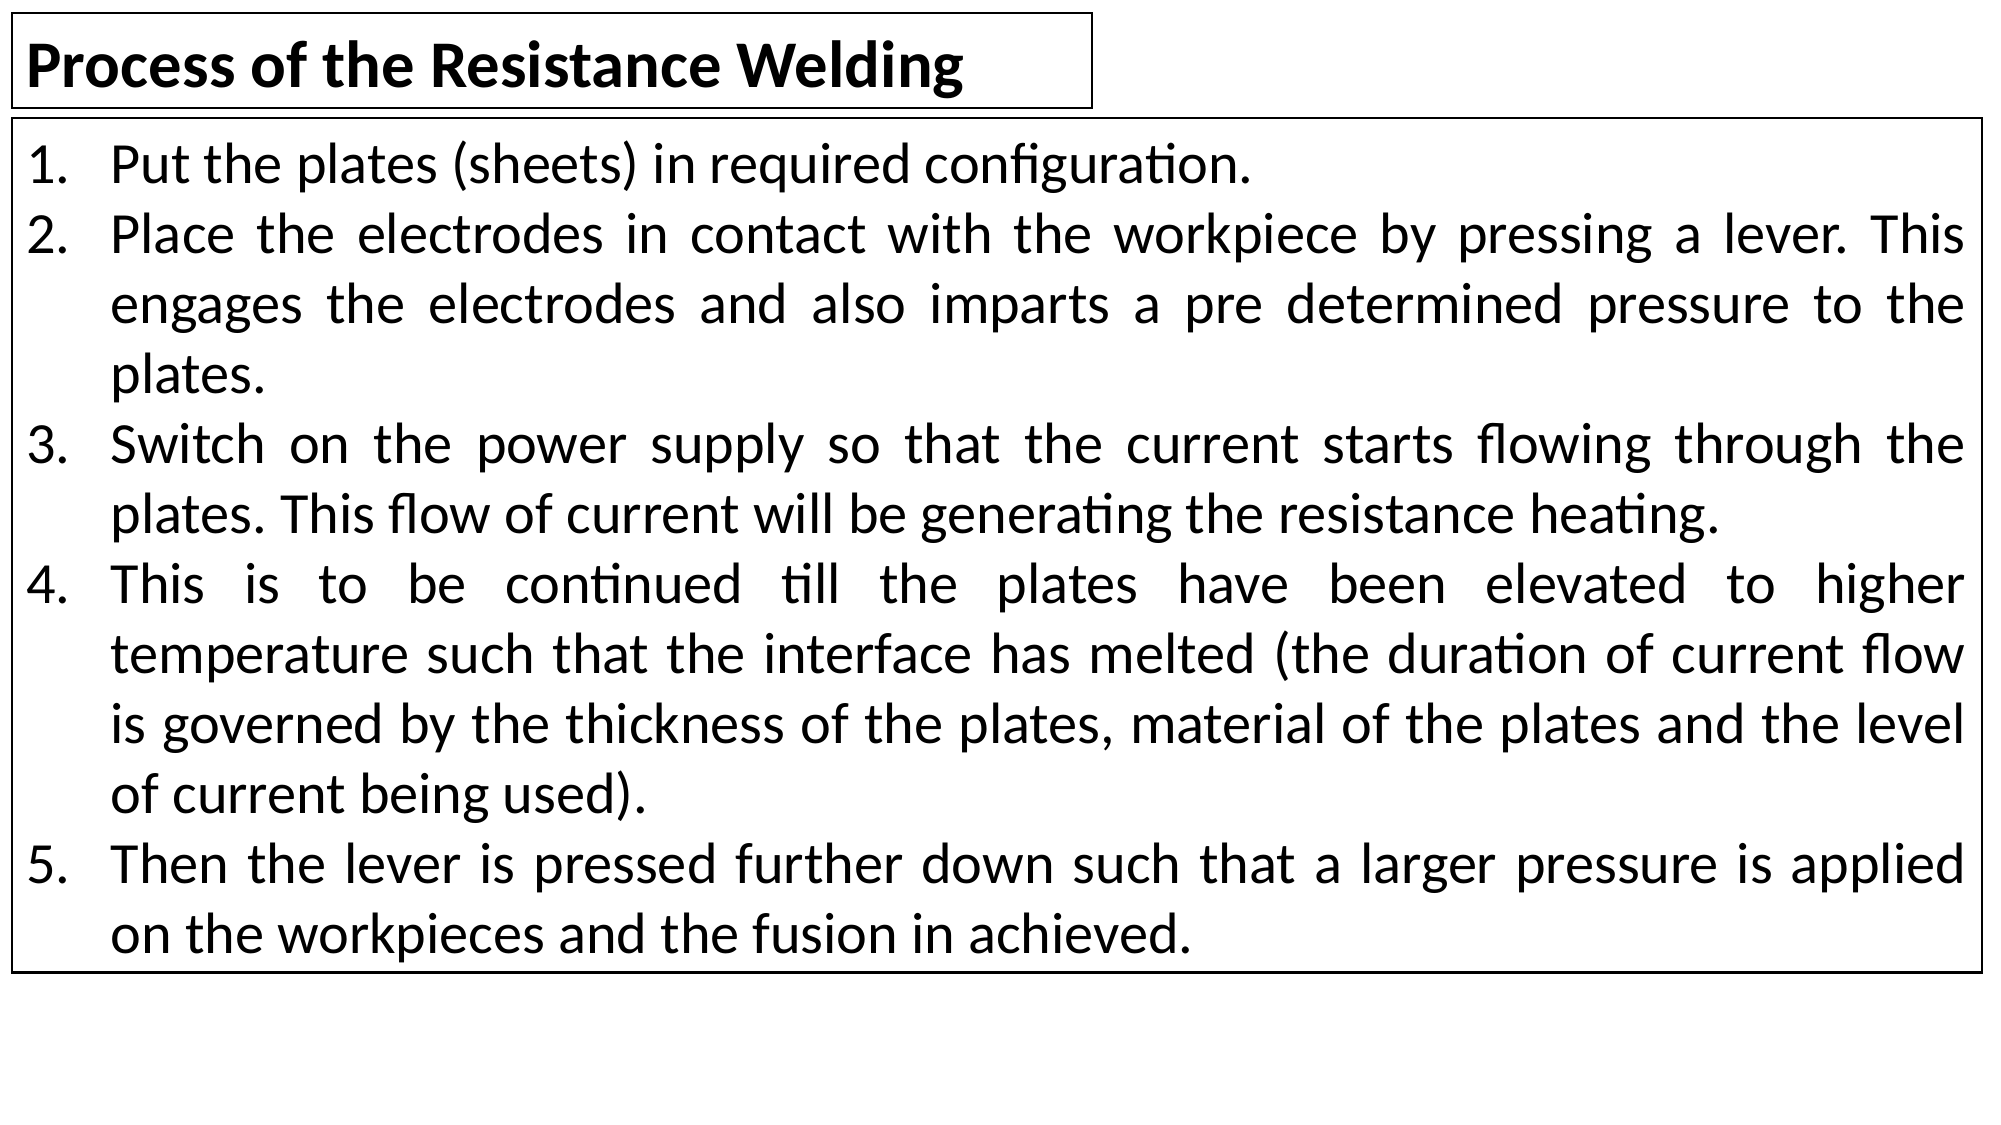

Process of the Resistance Welding
Put the plates (sheets) in required configuration.
Place the electrodes in contact with the workpiece by pressing a lever. This engages the electrodes and also imparts a pre determined pressure to the plates.
Switch on the power supply so that the current starts flowing through the plates. This flow of current will be generating the resistance heating.
This is to be continued till the plates have been elevated to higher temperature such that the interface has melted (the duration of current flow is governed by the thickness of the plates, material of the plates and the level of current being used).
Then the lever is pressed further down such that a larger pressure is applied on the workpieces and the fusion in achieved.